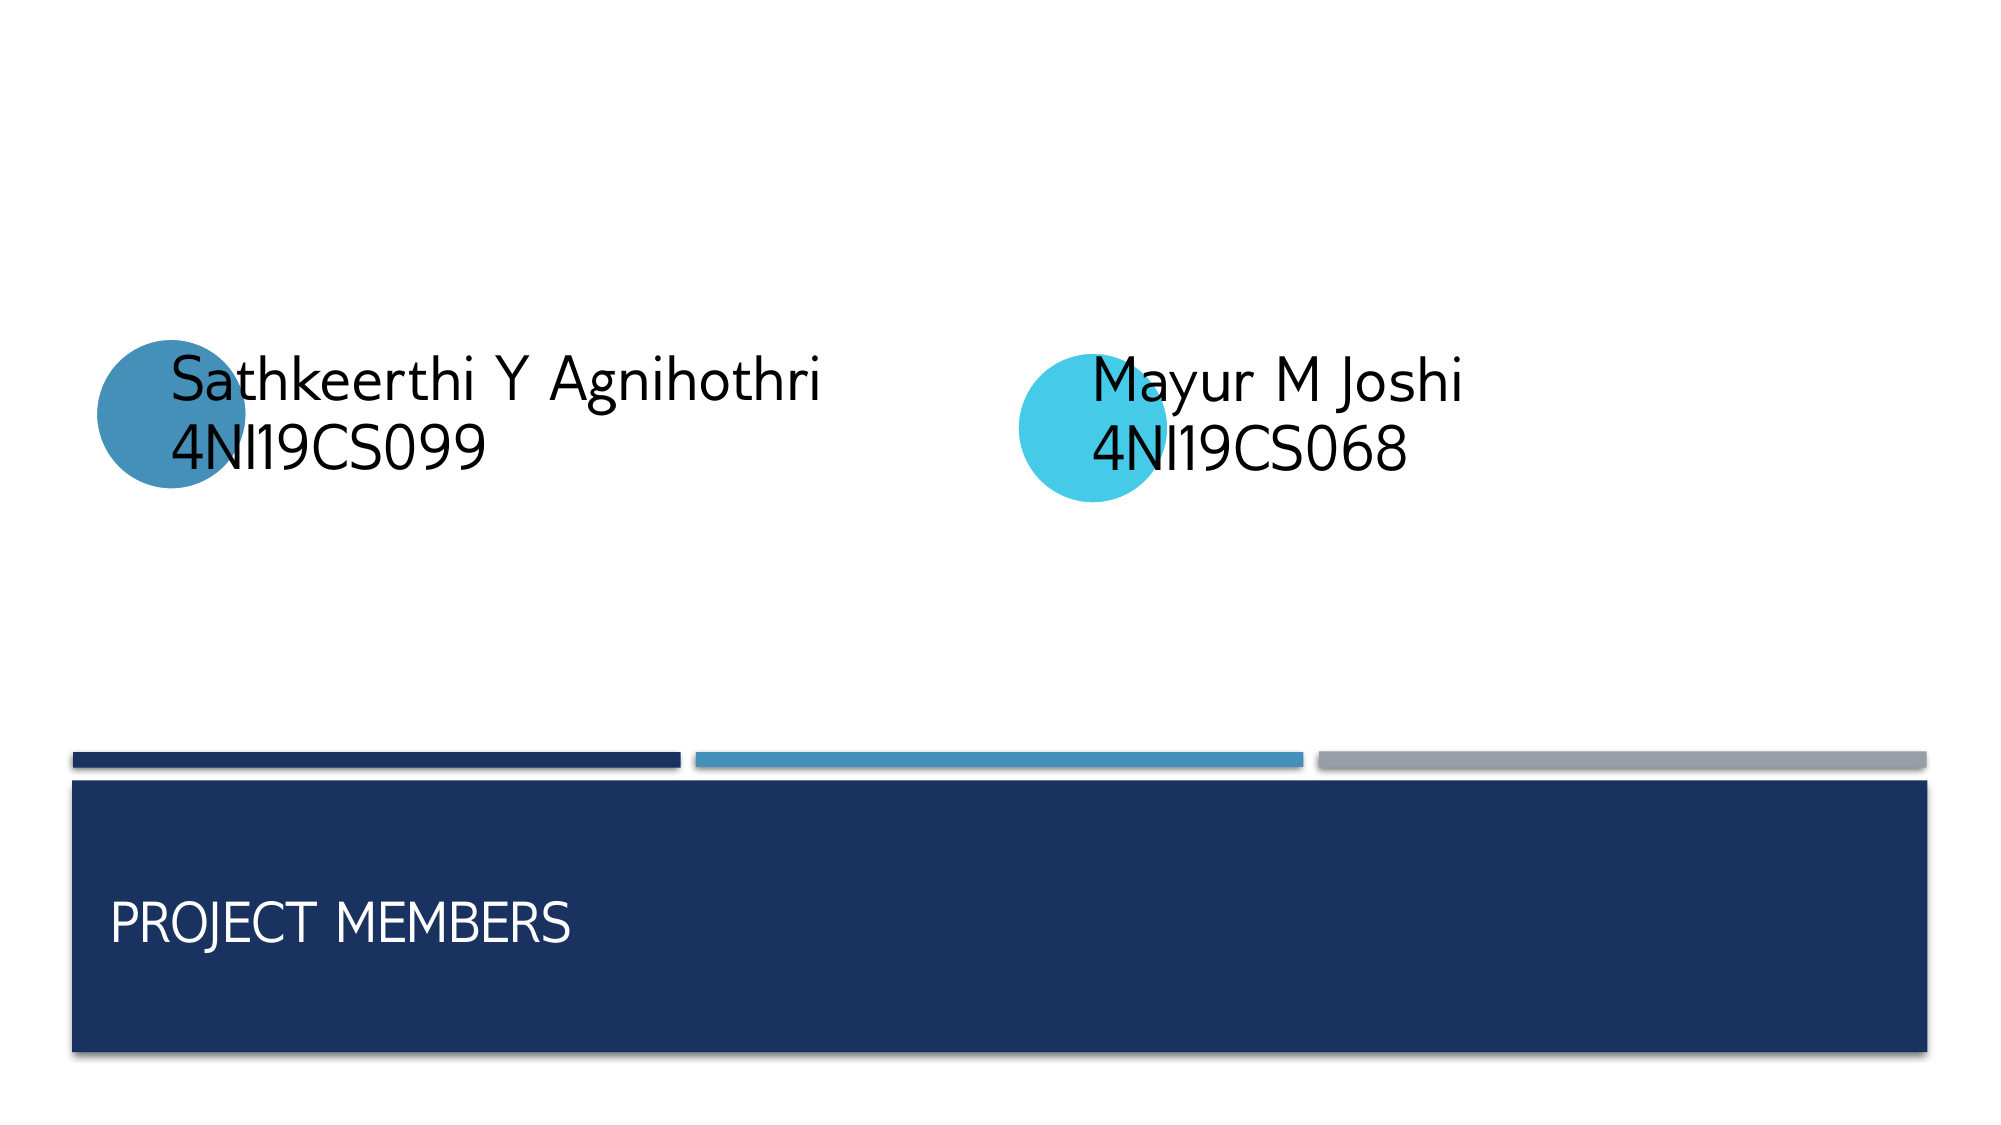

Sathkeerthi Y Agnihothri
4NI19CS099
Mayur M Joshi
4NI19CS068

# PROJECT MEMBERS